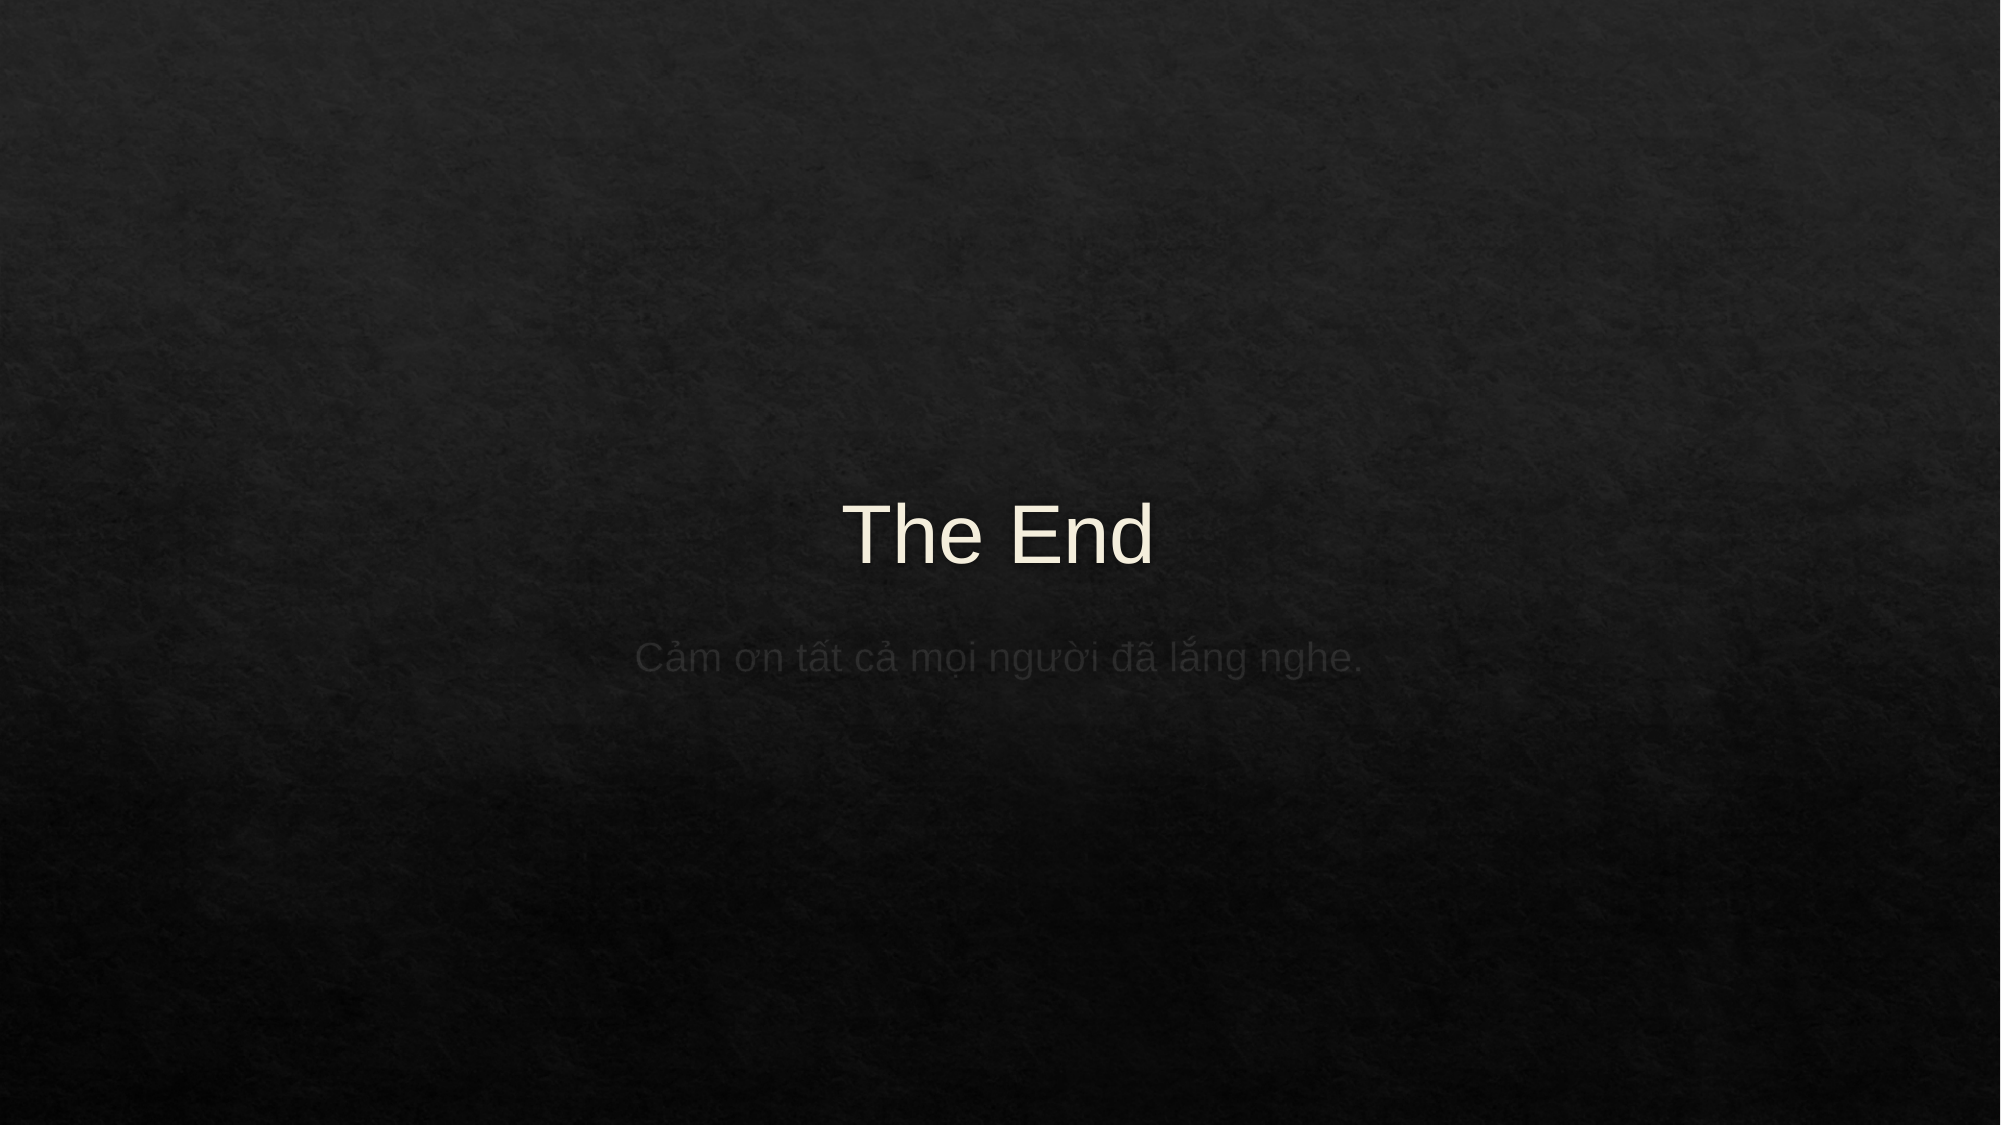

# The End
Cảm ơn tất cả mọi người đã lắng nghe.